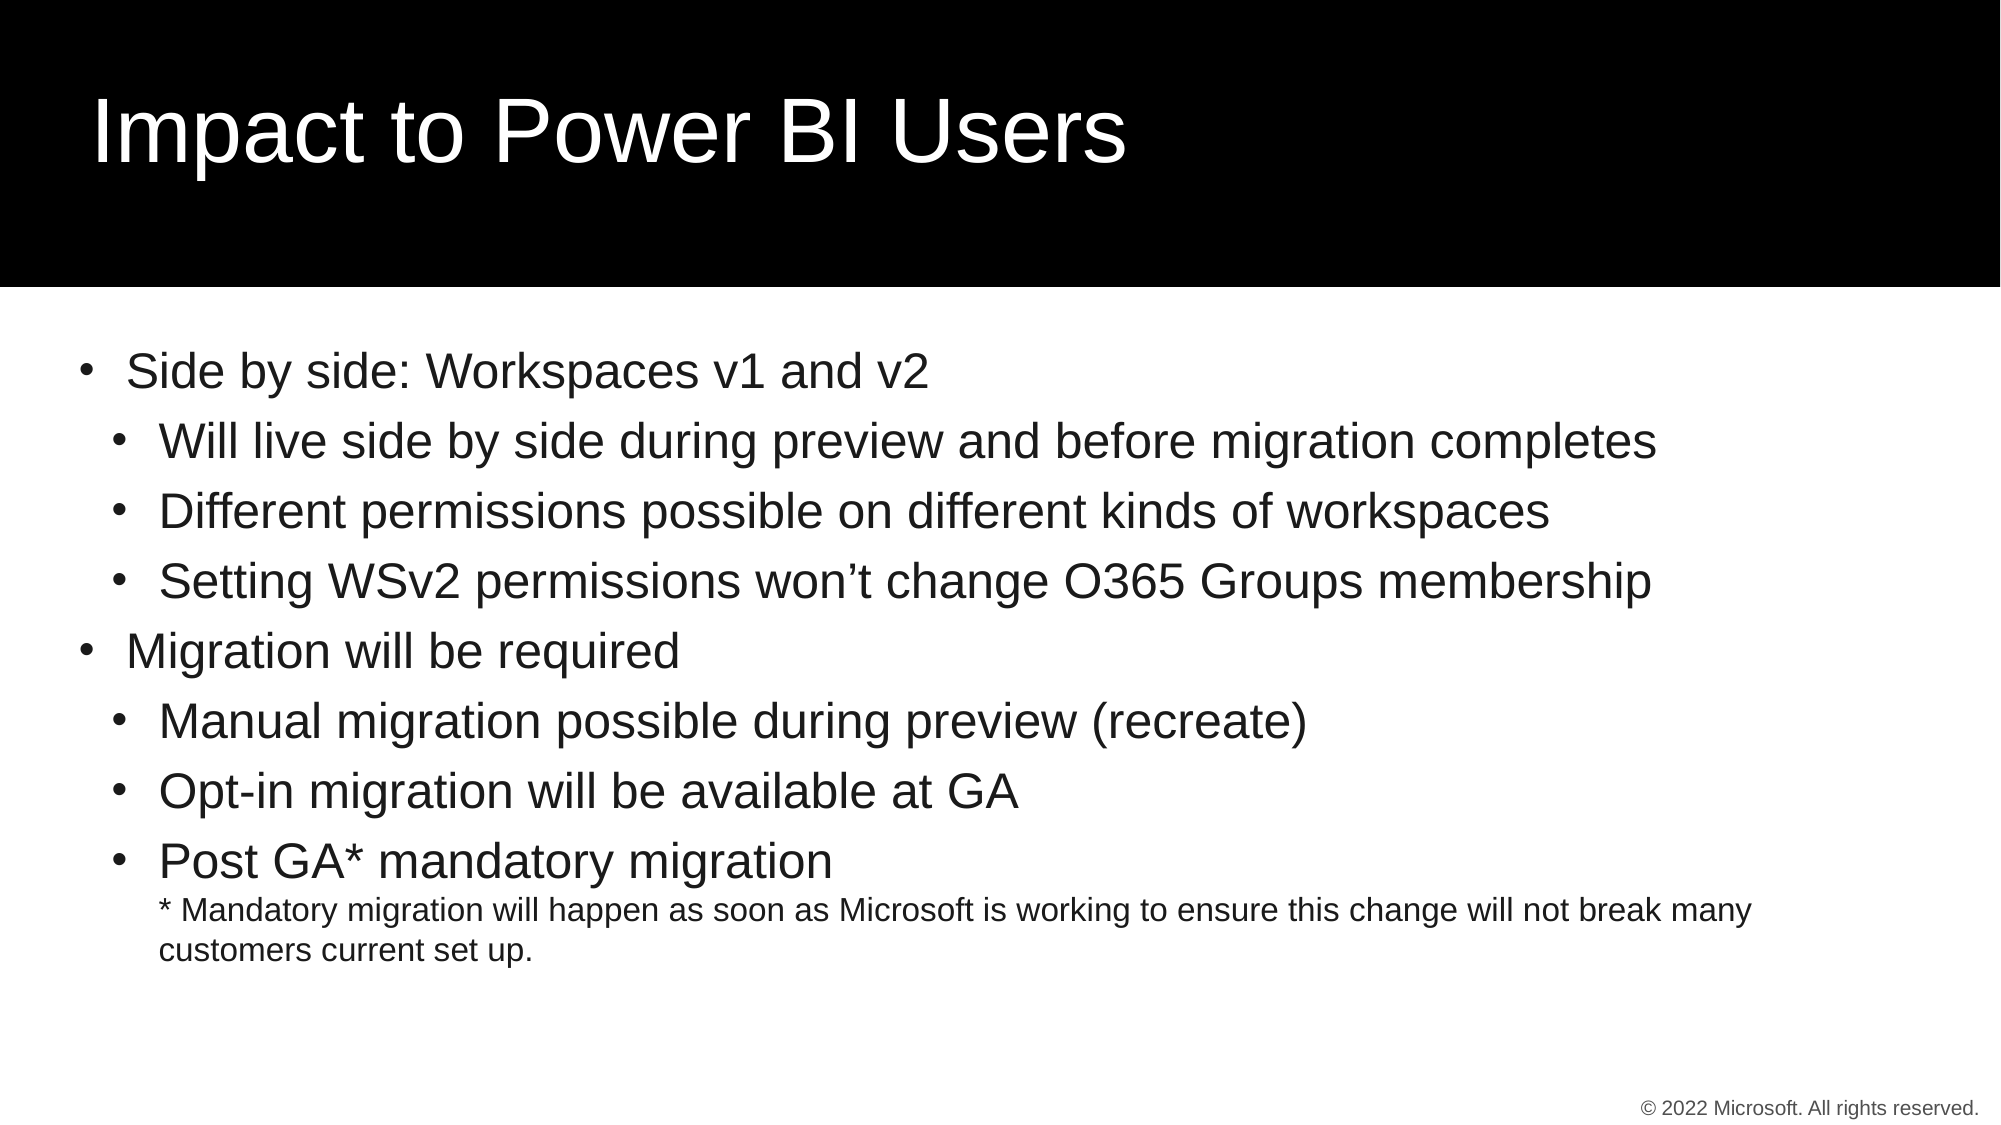

# Impact to Power BI Users

Side by side: Workspaces v1 and v2
Will live side by side during preview and before migration completes
Different permissions possible on different kinds of workspaces
Setting WSv2 permissions won’t change O365 Groups membership
Migration will be required
Manual migration possible during preview (recreate)
Opt-in migration will be available at GA
Post GA* mandatory migration
* Mandatory migration will happen as soon as Microsoft is working to ensure this change will not break many customers current set up.
© 2022 Microsoft. All rights reserved.